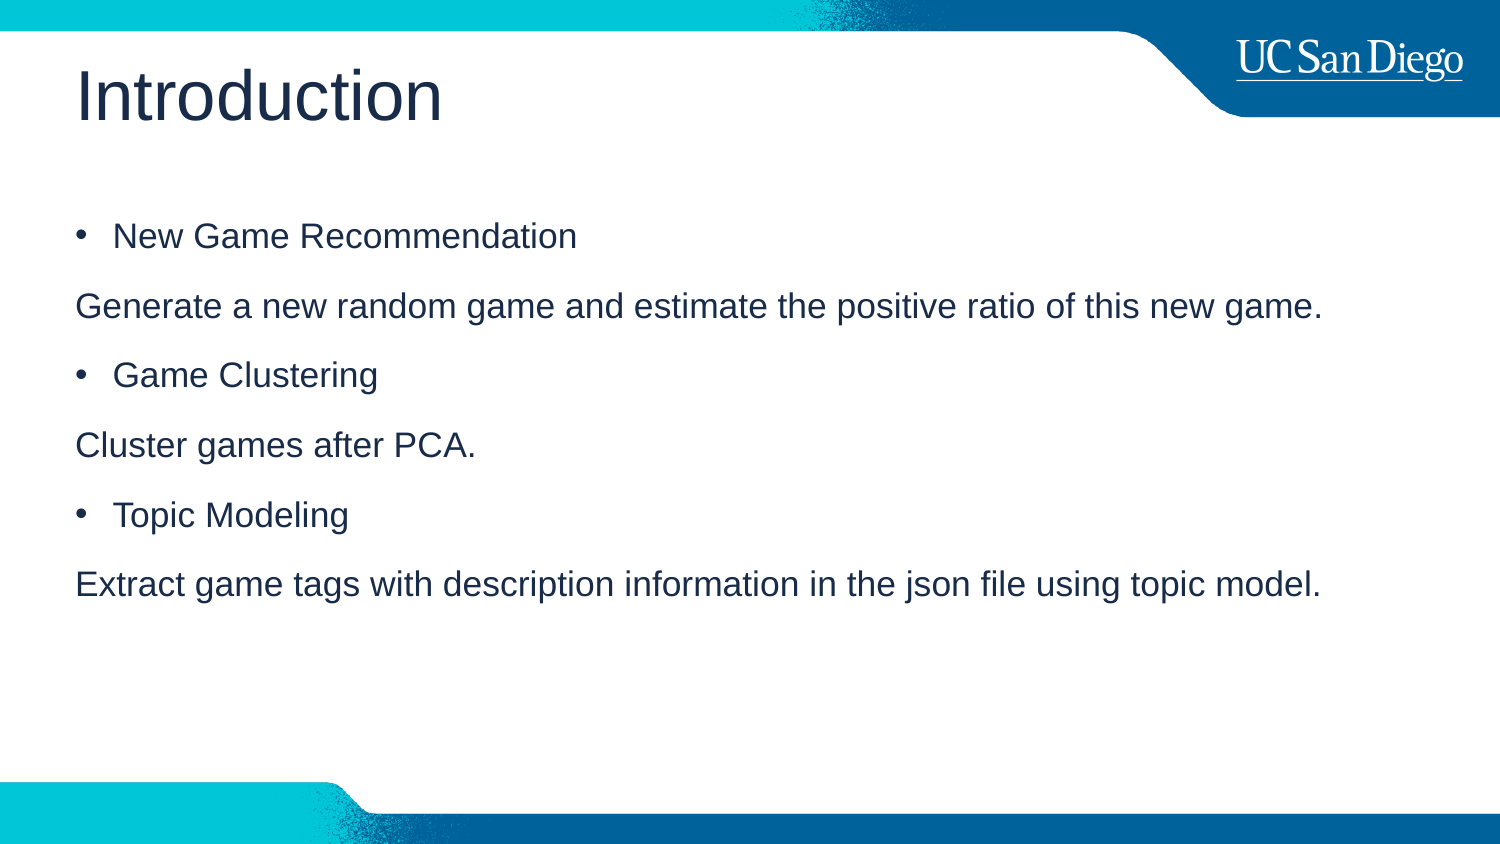

# Introduction
New Game Recommendation
Generate a new random game and estimate the positive ratio of this new game.
Game Clustering
Cluster games after PCA.
Topic Modeling
Extract game tags with description information in the json file using topic model.